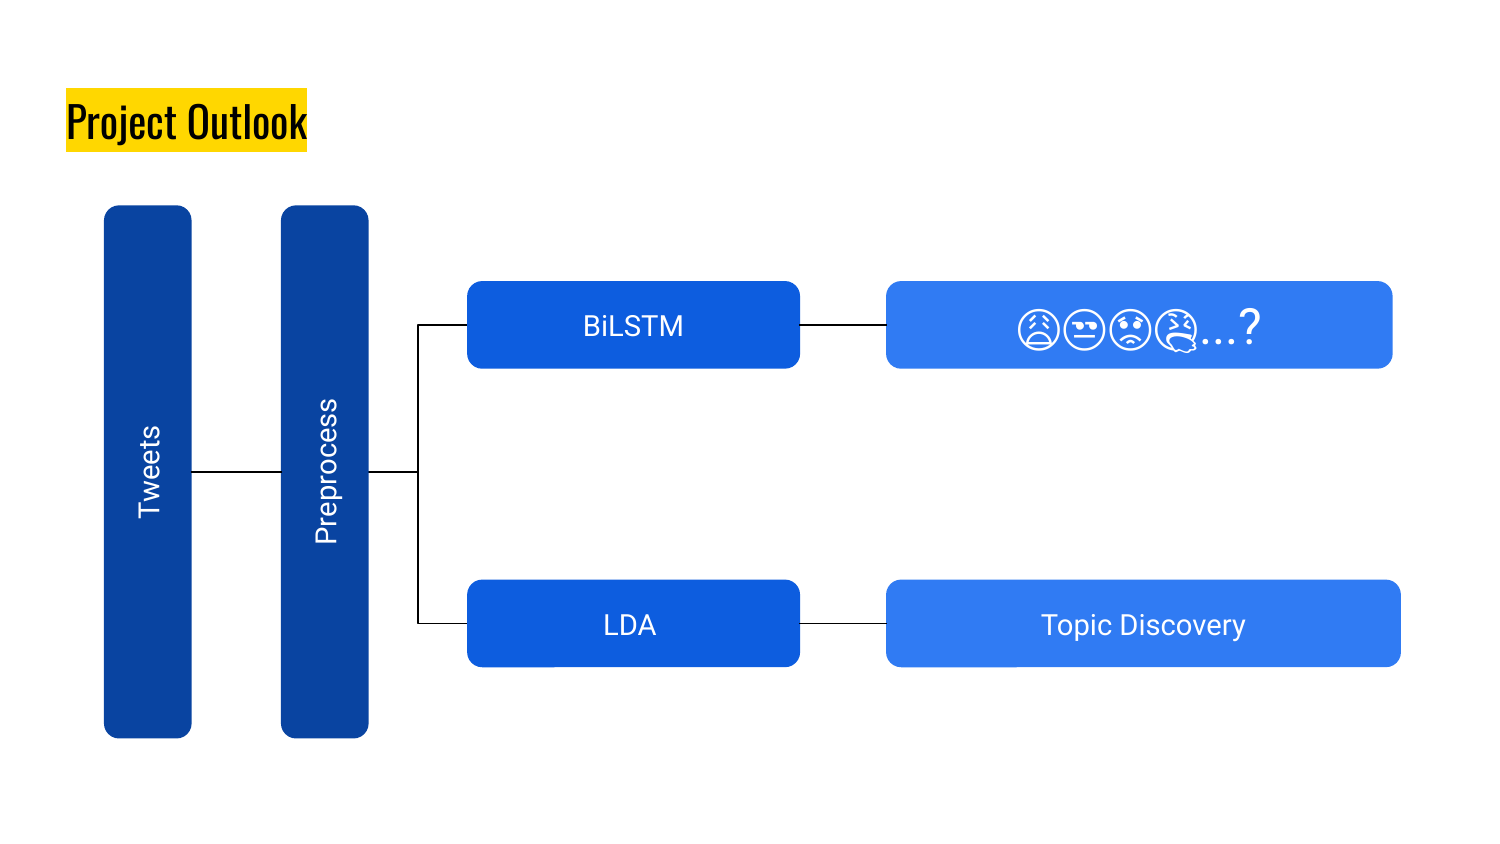

# Project Outlook
BiLSTM
🥳🥰😩😒😡🤮...?
Tweets
Preprocess
LDA
Topic Discovery